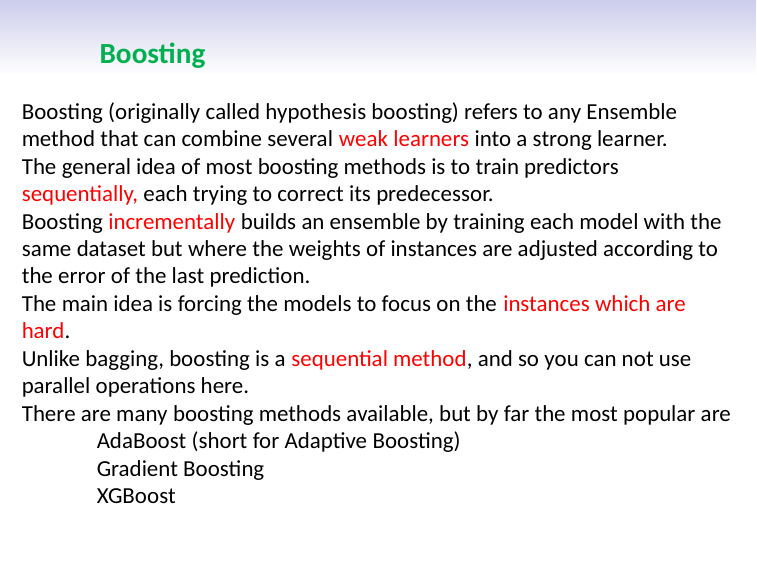

# Boosting
Boosting (originally called hypothesis boosting) refers to any Ensemble method that can combine several weak learners into a strong learner.
The general idea of most boosting methods is to train predictors sequentially, each trying to correct its predecessor.
Boosting incrementally builds an ensemble by training each model with the same dataset but where the weights of instances are adjusted according to the error of the last prediction.
The main idea is forcing the models to focus on the instances which are hard.
Unlike bagging, boosting is a sequential method, and so you can not use parallel operations here.
There are many boosting methods available, but by far the most popular are
AdaBoost (short for Adaptive Boosting)
Gradient Boosting
XGBoost
Dr. Malak Abdullah
First Semester 2020-2021
21